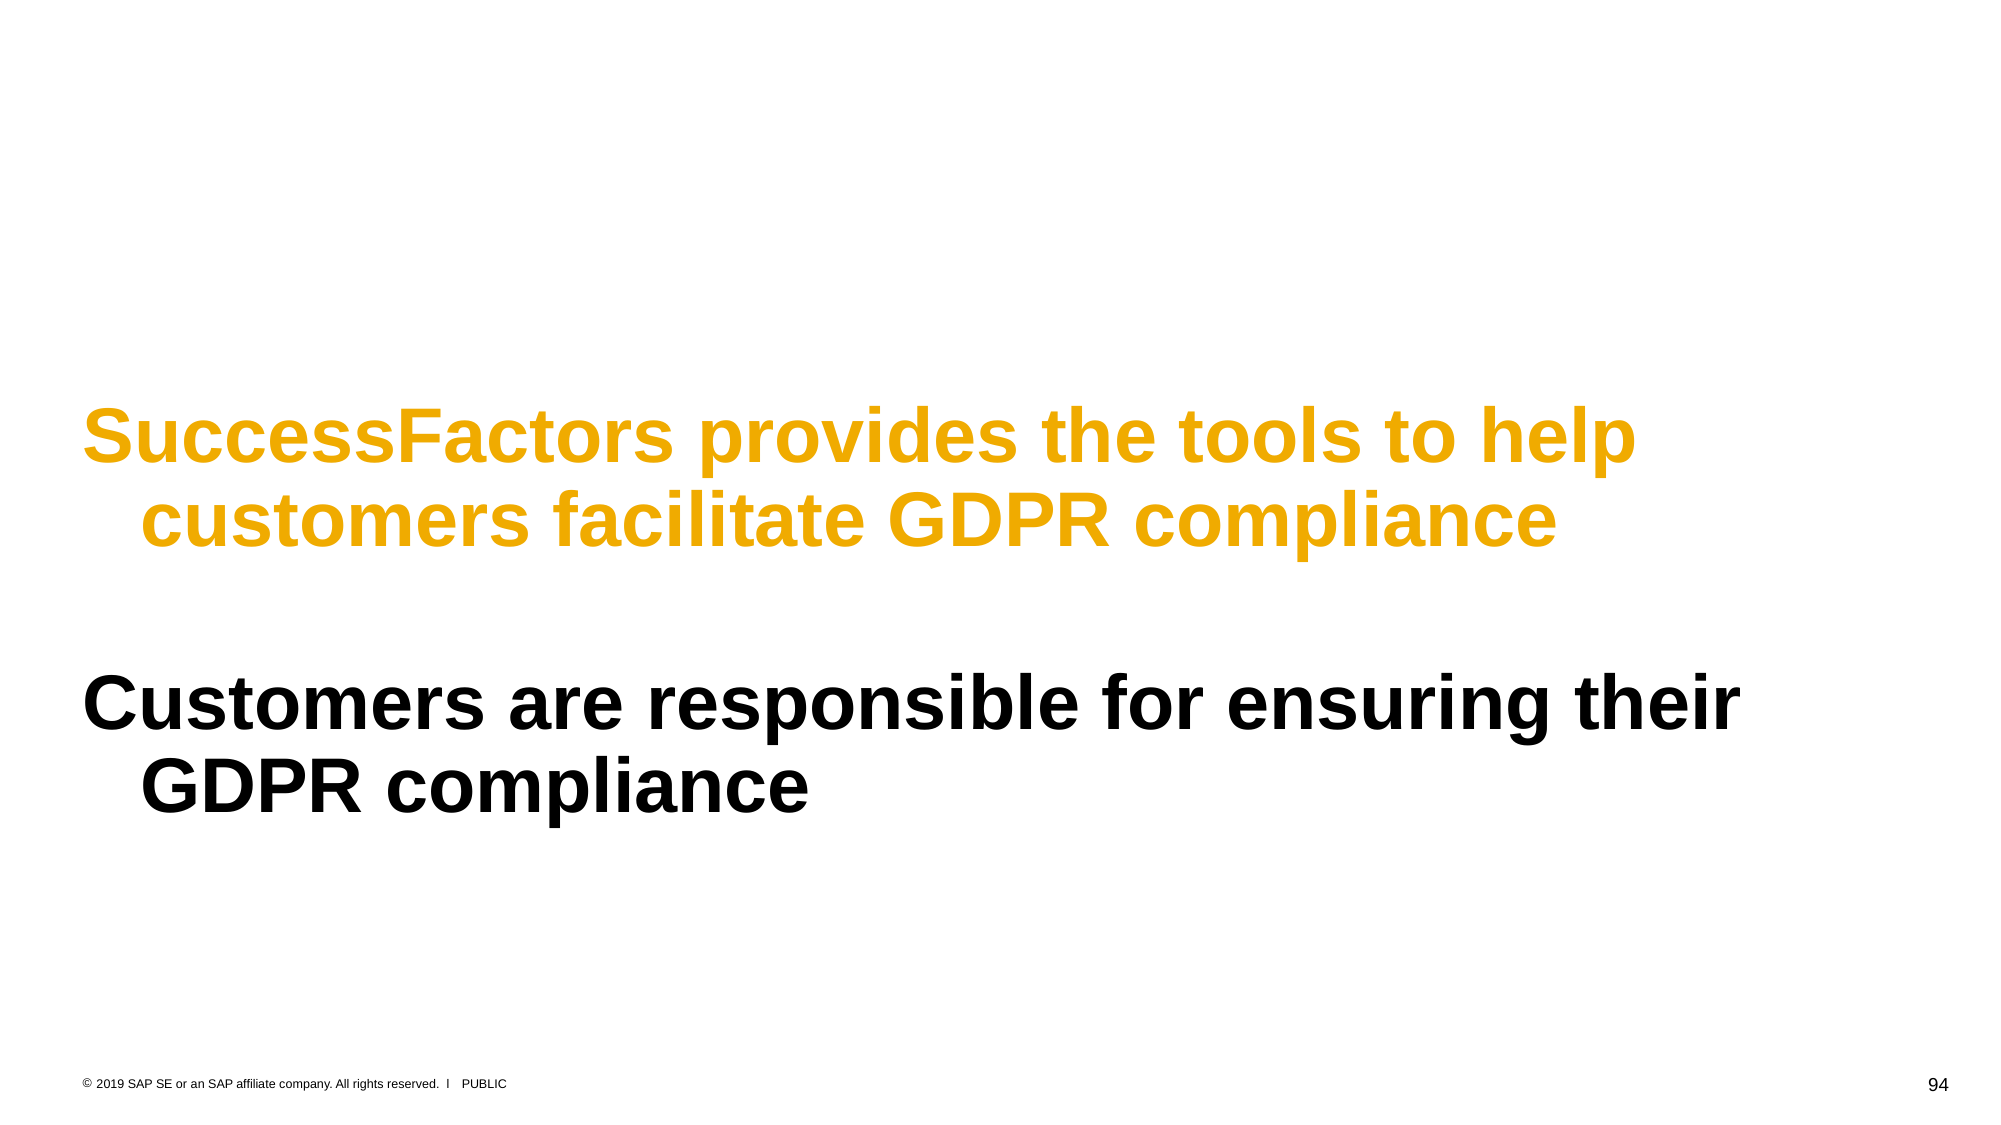

SuccessFactors provides the tools to help customers facilitate GDPR compliance

Customers are responsible for ensuring their GDPR compliance